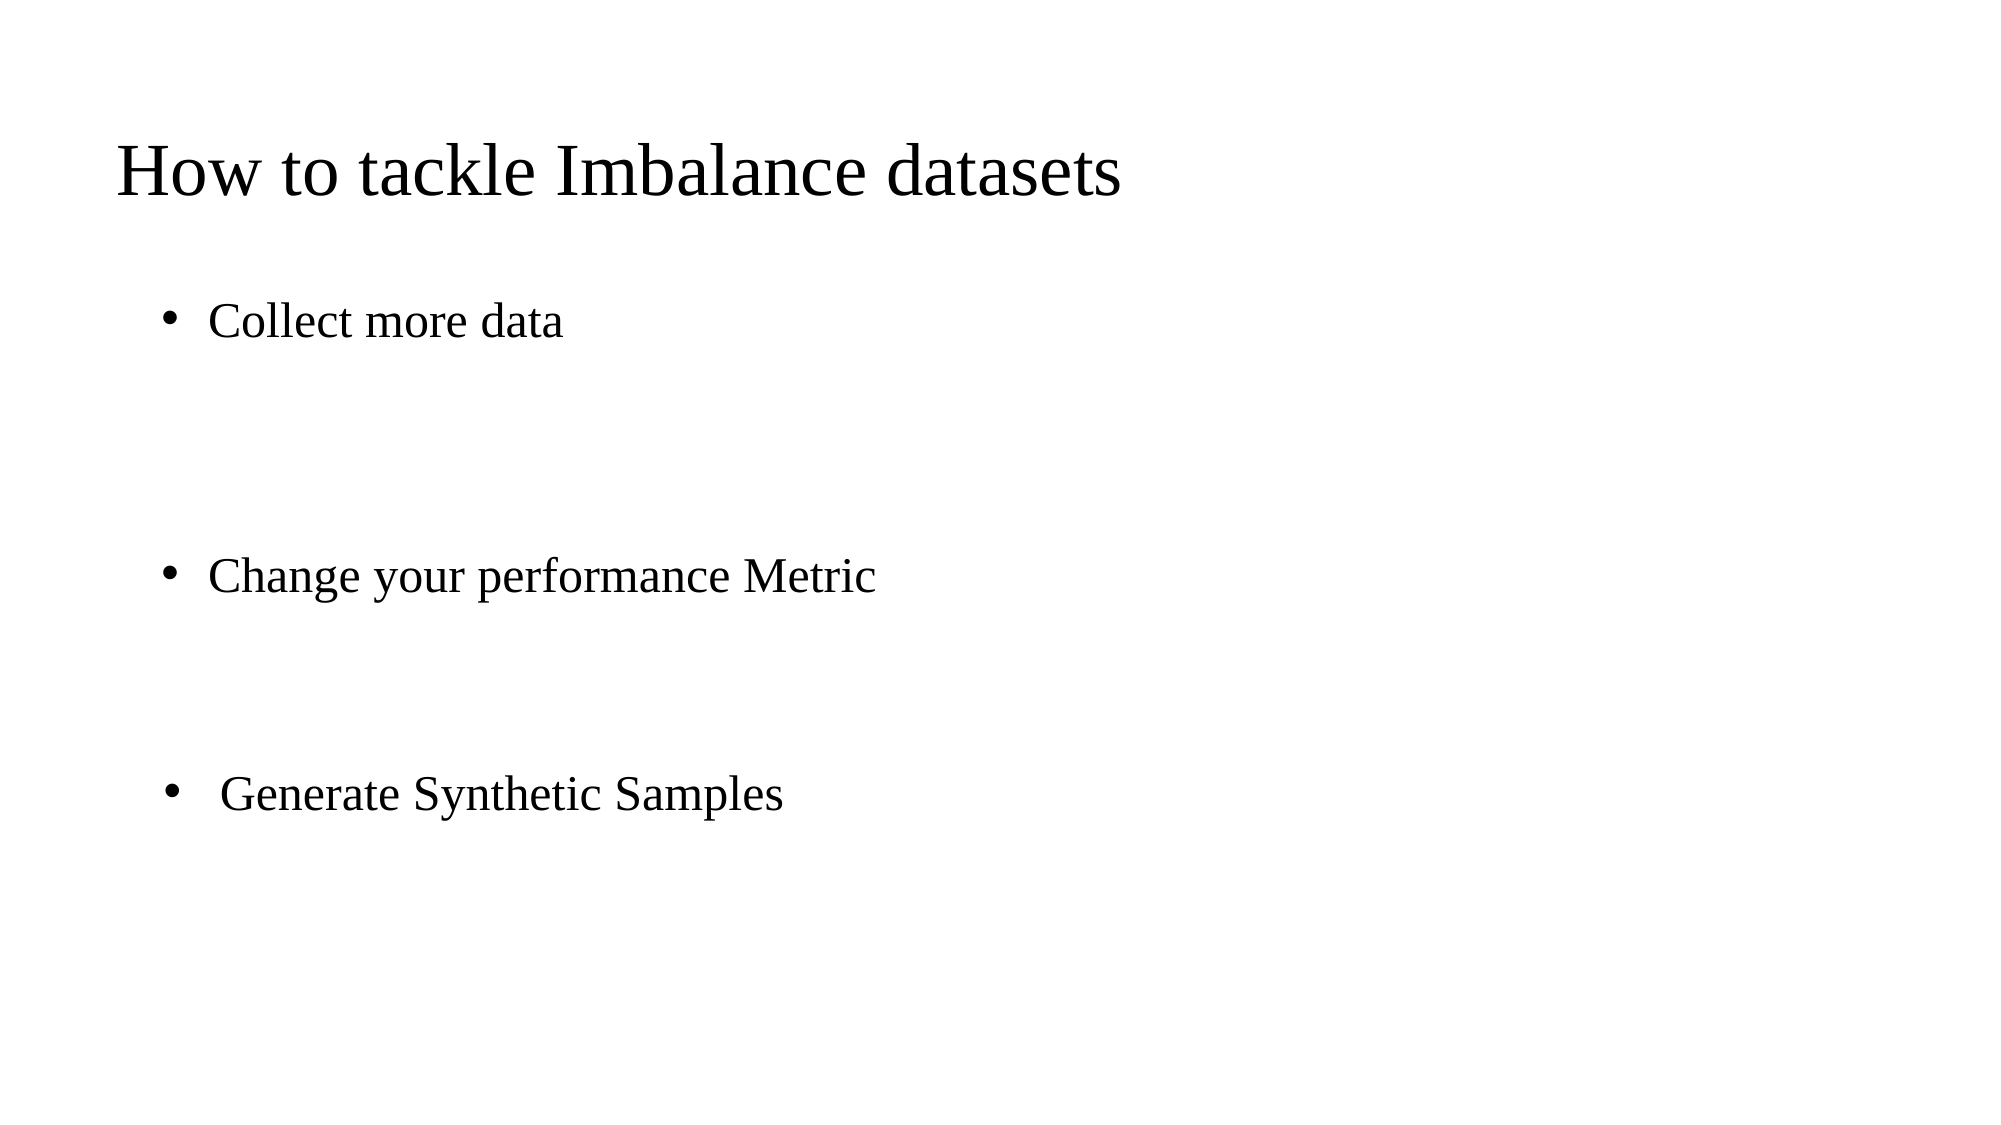

# How to tackle Imbalance datasets
Collect more data
Change your performance Metric
Generate Synthetic Samples